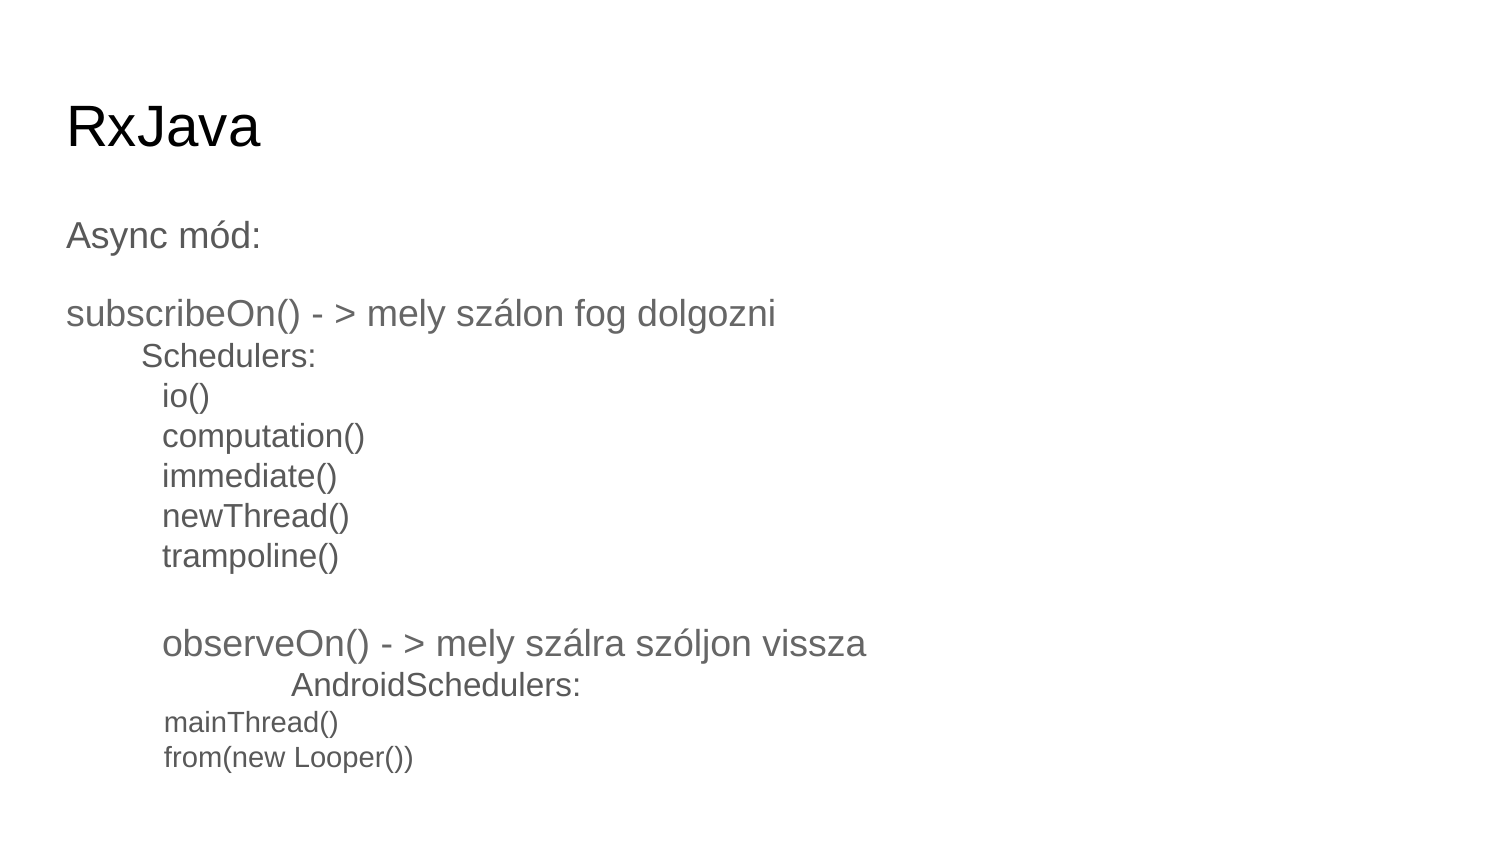

# RxJava
Async mód:
subscribeOn() - > mely szálon fog dolgozni
Schedulers:
io()
computation()
immediate()
newThread()
trampoline()

observeOn() - > mely szálra szóljon vissza
AndroidSchedulers:
mainThread()
from(new Looper())